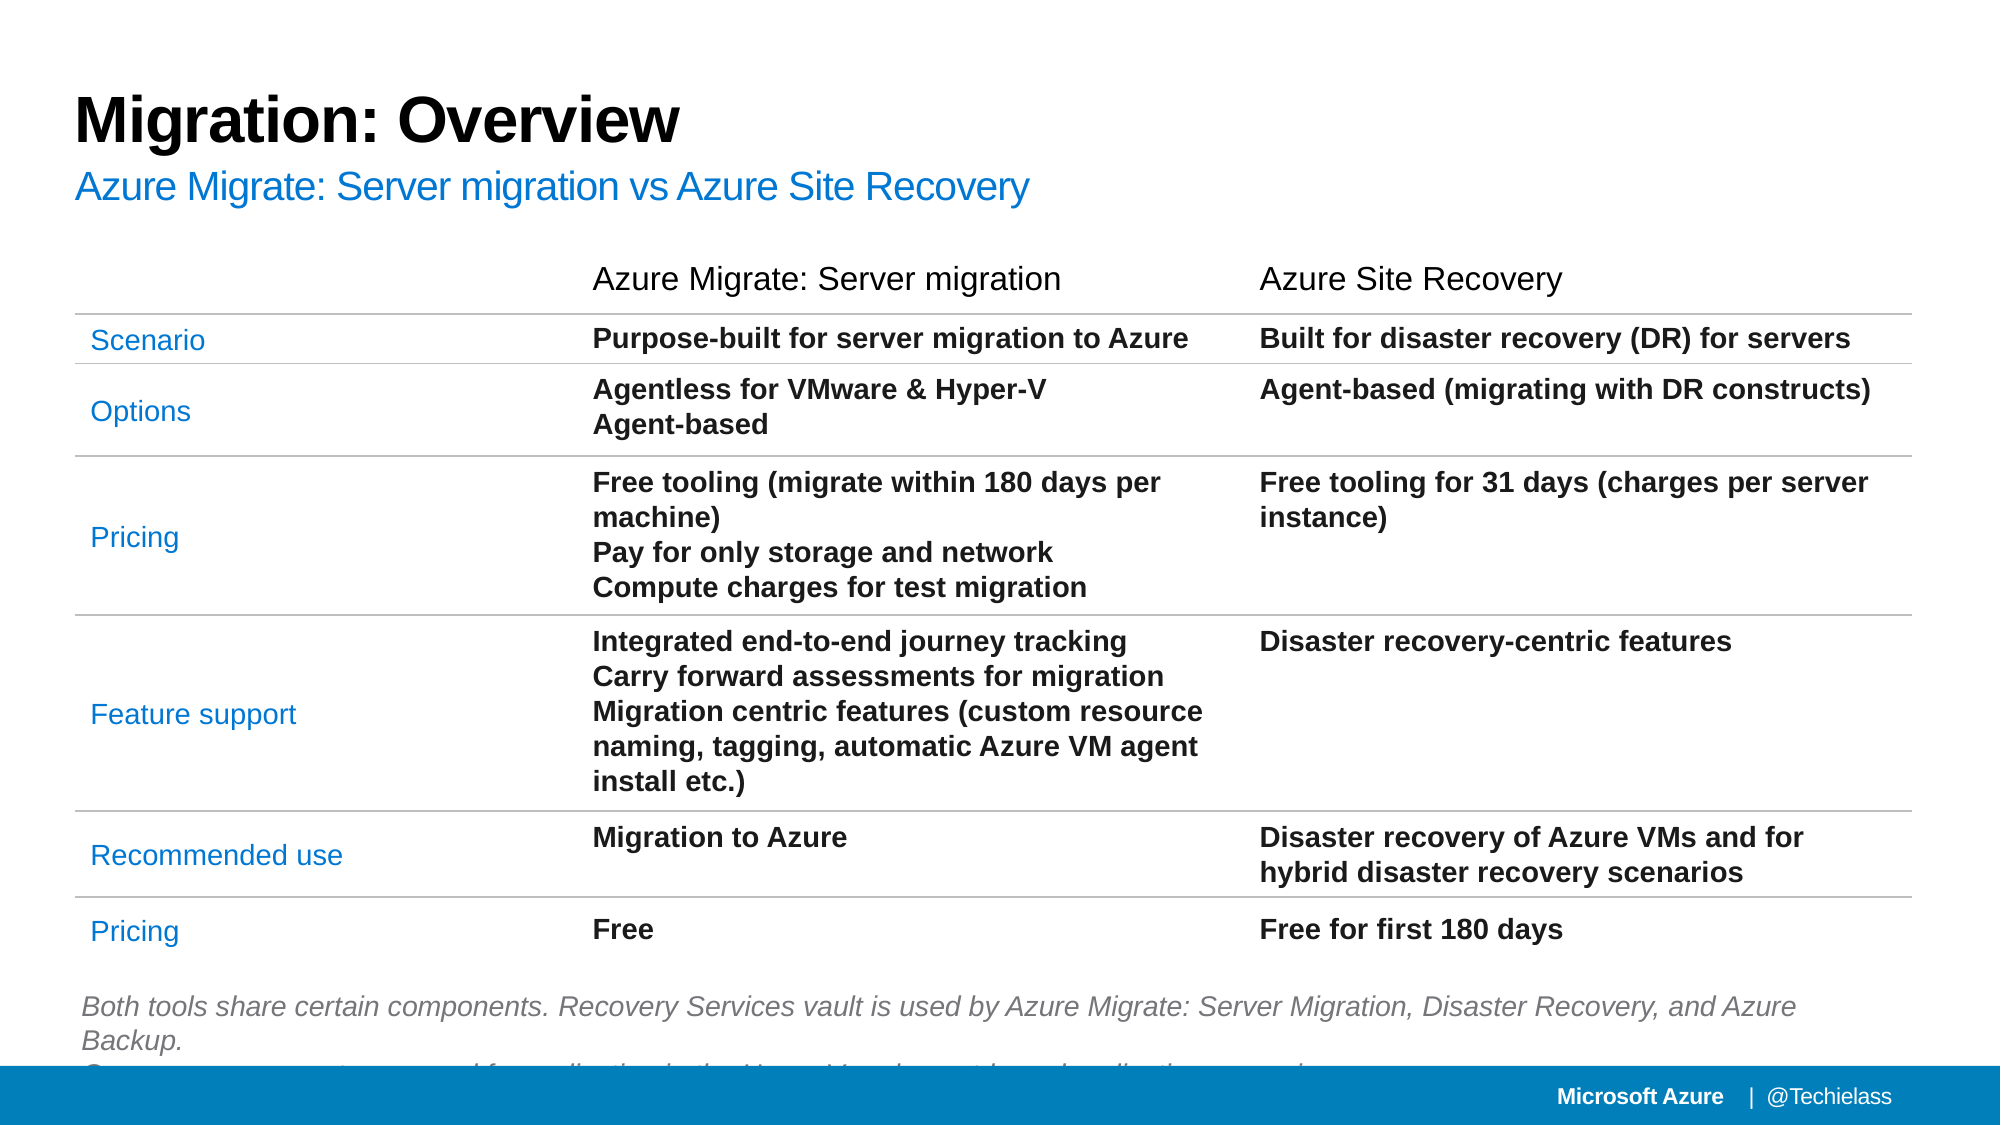

# Migration: Overview
Azure Migrate: Server migration vs Azure Site Recovery
|  | Azure Migrate: Server migration | Azure Site Recovery |
| --- | --- | --- |
| Scenario | Purpose-built for server migration to Azure | Built for disaster recovery (DR) for servers |
| Options | Agentless for VMware & Hyper-V Agent-based | Agent-based (migrating with DR constructs) |
| Pricing | Free tooling (migrate within 180 days per machine) Pay for only storage and network Compute charges for test migration | Free tooling for 31 days (charges per server instance) |
| Feature support | Integrated end-to-end journey tracking Carry forward assessments for migration Migration centric features (custom resource naming, tagging, automatic Azure VM agent install etc.) | Disaster recovery-centric features |
| Recommended use | Migration to Azure | Disaster recovery of Azure VMs and for hybrid disaster recovery scenarios |
| Pricing | Free | Free for first 180 days |
Both tools share certain components. Recovery Services vault is used by Azure Migrate: Server Migration, Disaster Recovery, and Azure Backup.
Common components are used for replication in the Hyper-V and agent-based replication scenarios.

Microsoft Azure    |  @Techielass

Microsoft Azure    |  @Techielass